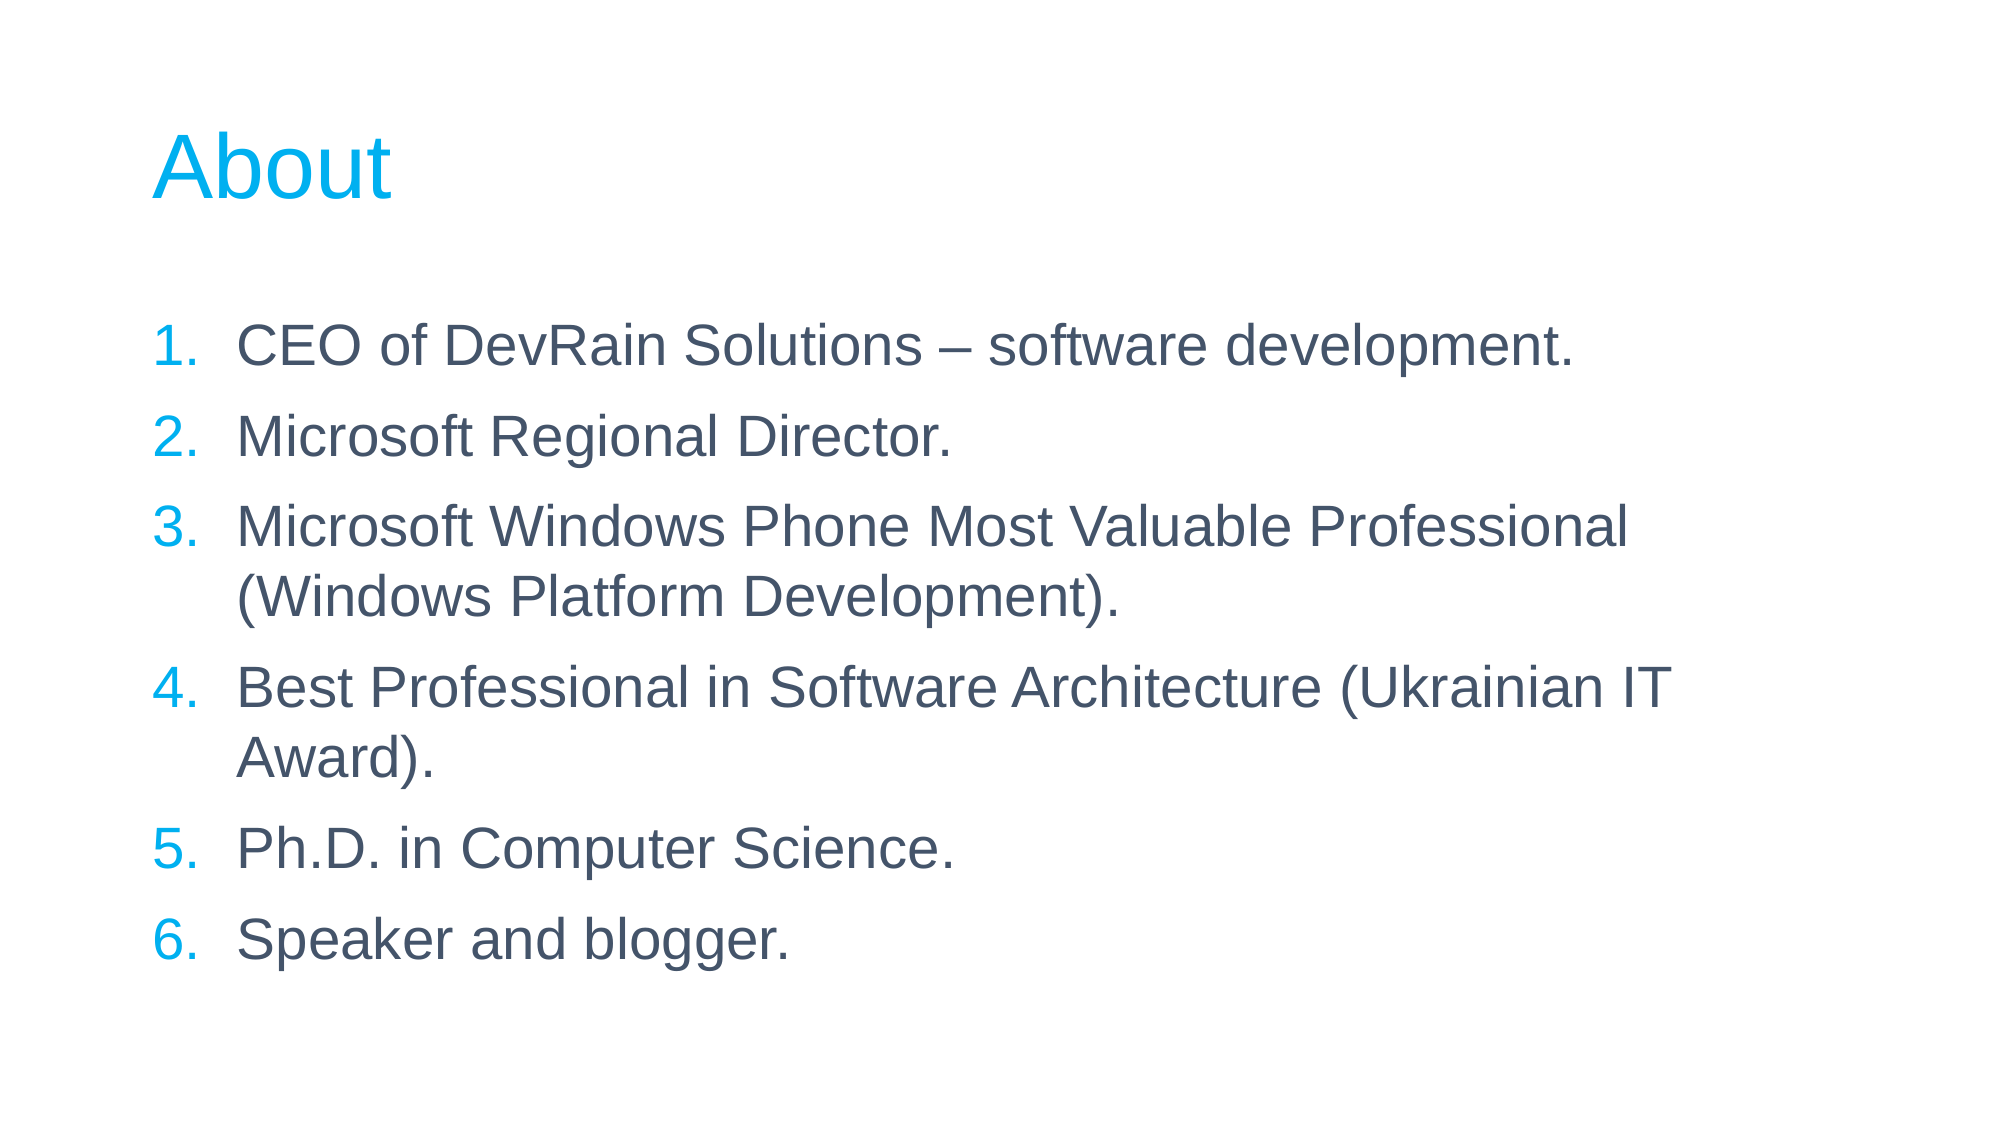

# About
CEO of DevRain Solutions – software development.
Microsoft Regional Director.
Microsoft Windows Phone Most Valuable Professional (Windows Platform Development).
Best Professional in Software Architecture (Ukrainian IT Award).
Ph.D. in Computer Science.
Speaker and blogger.